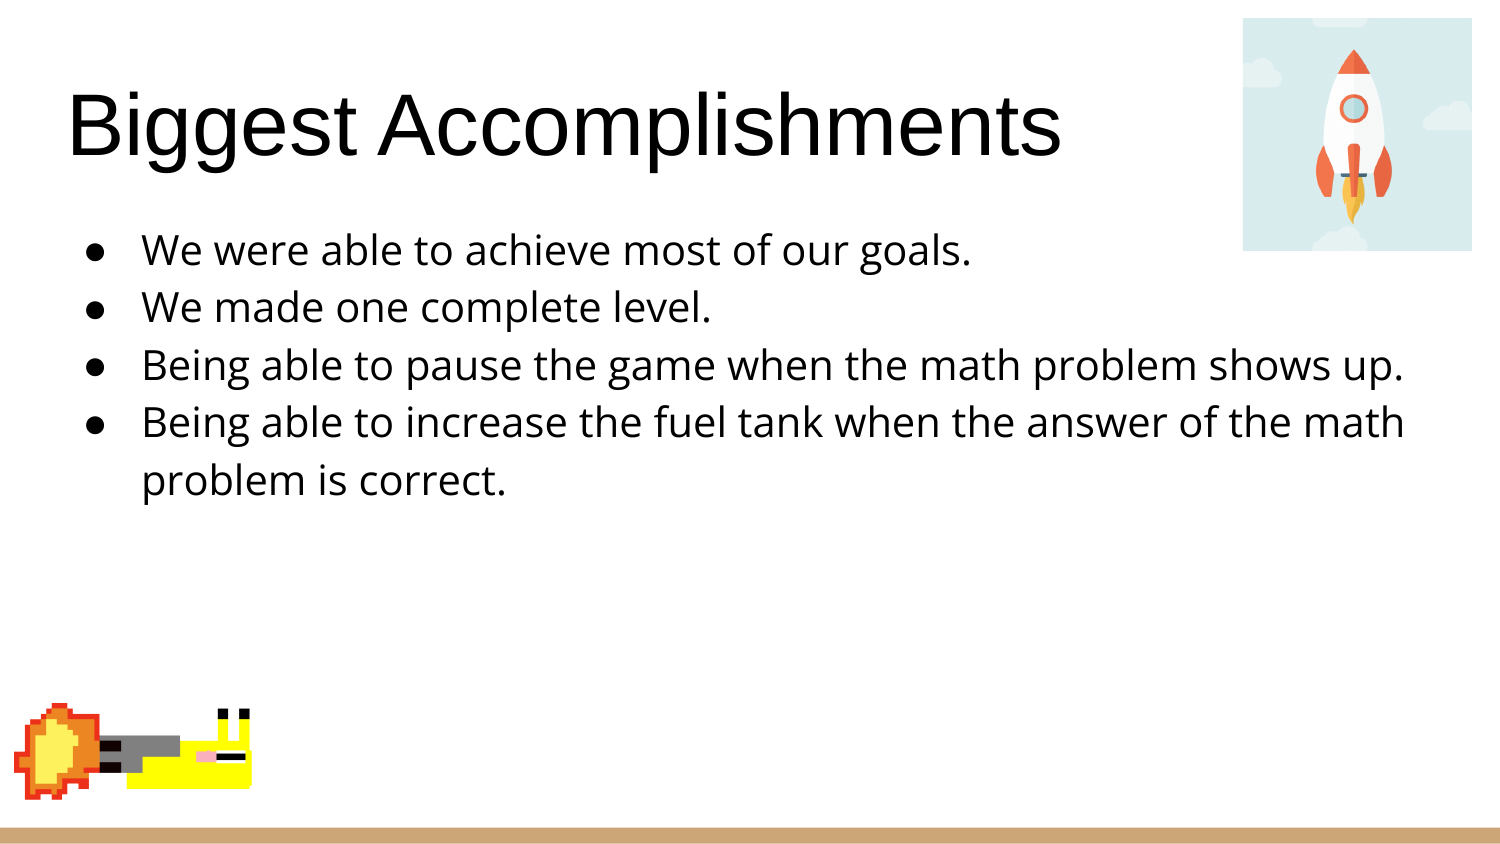

# Biggest Accomplishments
We were able to achieve most of our goals.
We made one complete level.
Being able to pause the game when the math problem shows up.
Being able to increase the fuel tank when the answer of the math problem is correct.